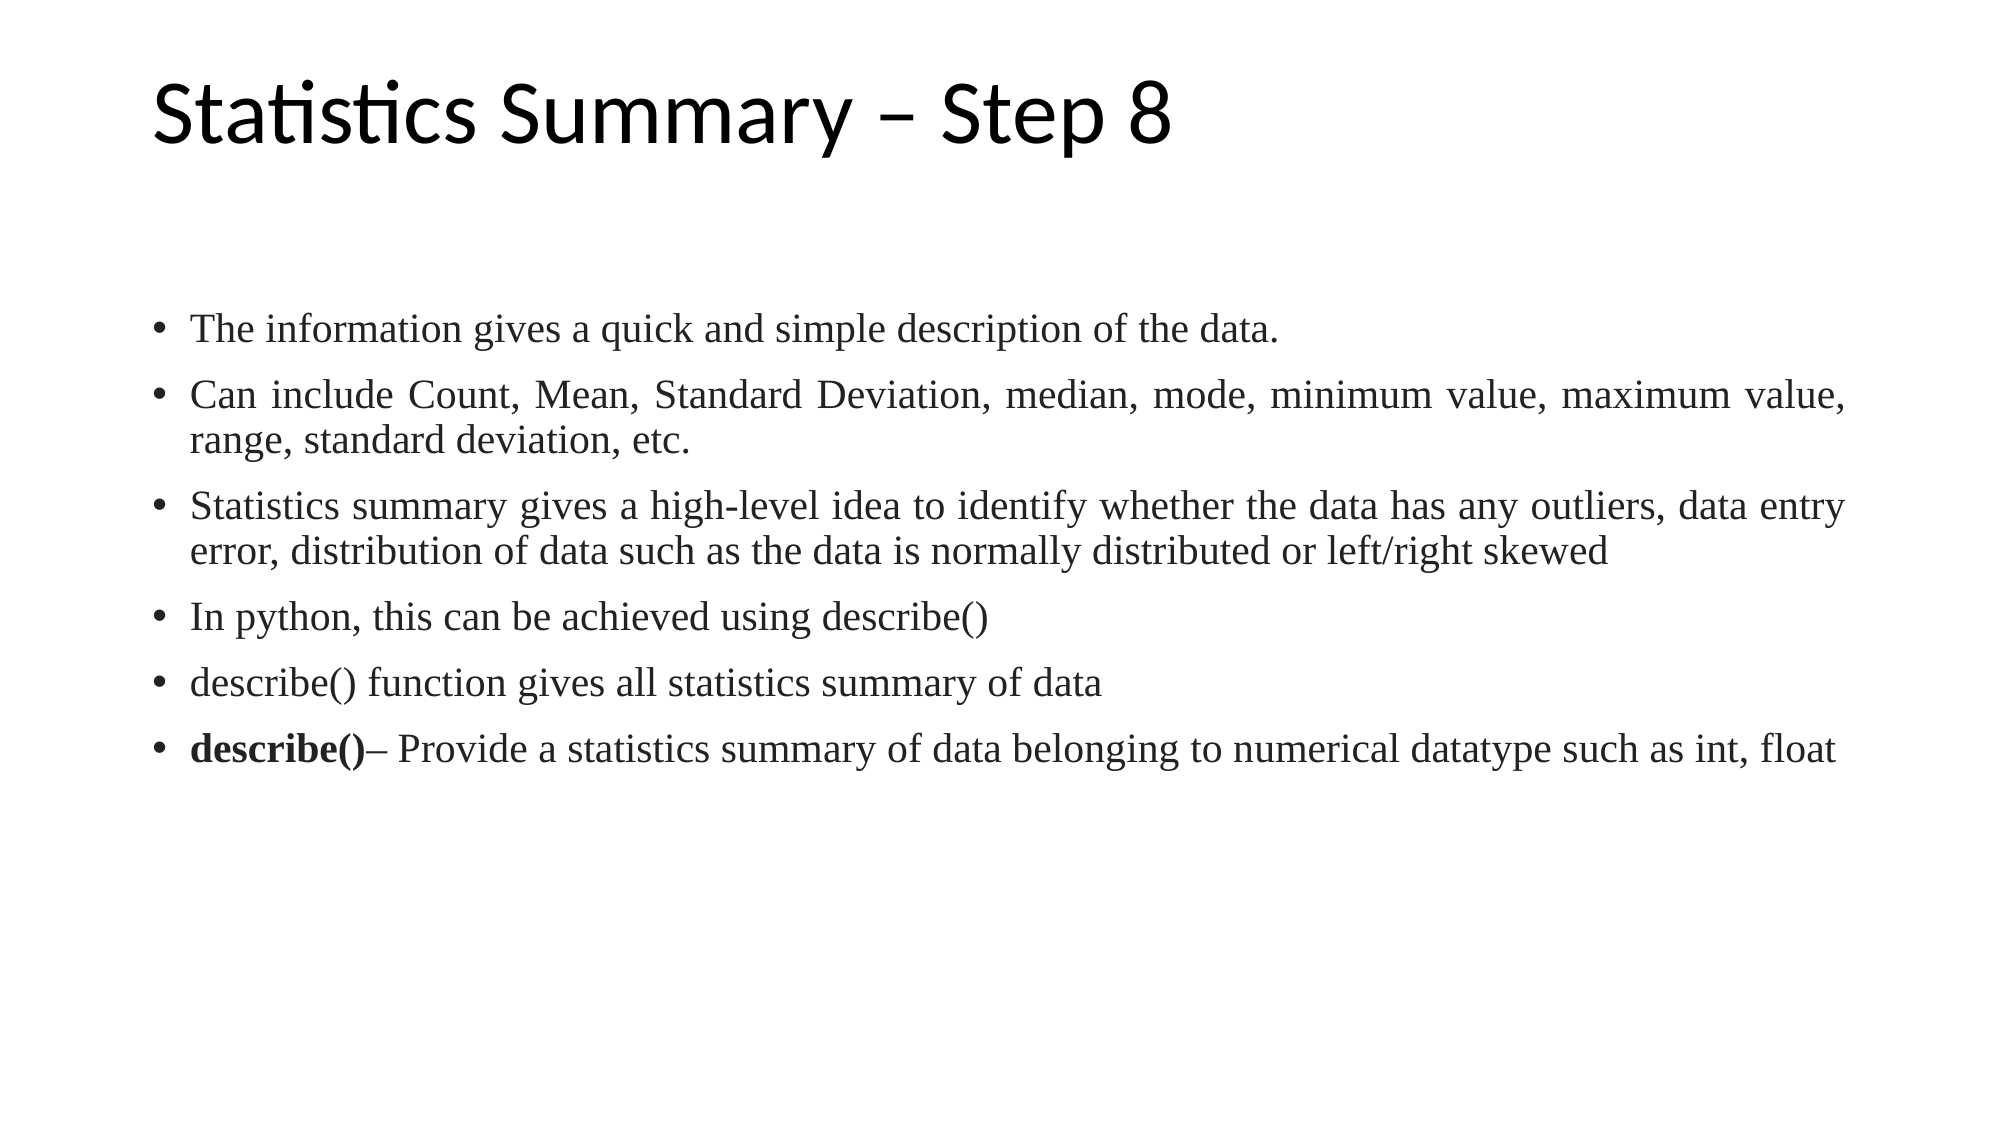

# Statistics Summary – Step 8
The information gives a quick and simple description of the data.
Can include Count, Mean, Standard Deviation, median, mode, minimum value, maximum value, range, standard deviation, etc.
Statistics summary gives a high-level idea to identify whether the data has any outliers, data entry error, distribution of data such as the data is normally distributed or left/right skewed
In python, this can be achieved using describe()
describe() function gives all statistics summary of data
describe()– Provide a statistics summary of data belonging to numerical datatype such as int, float